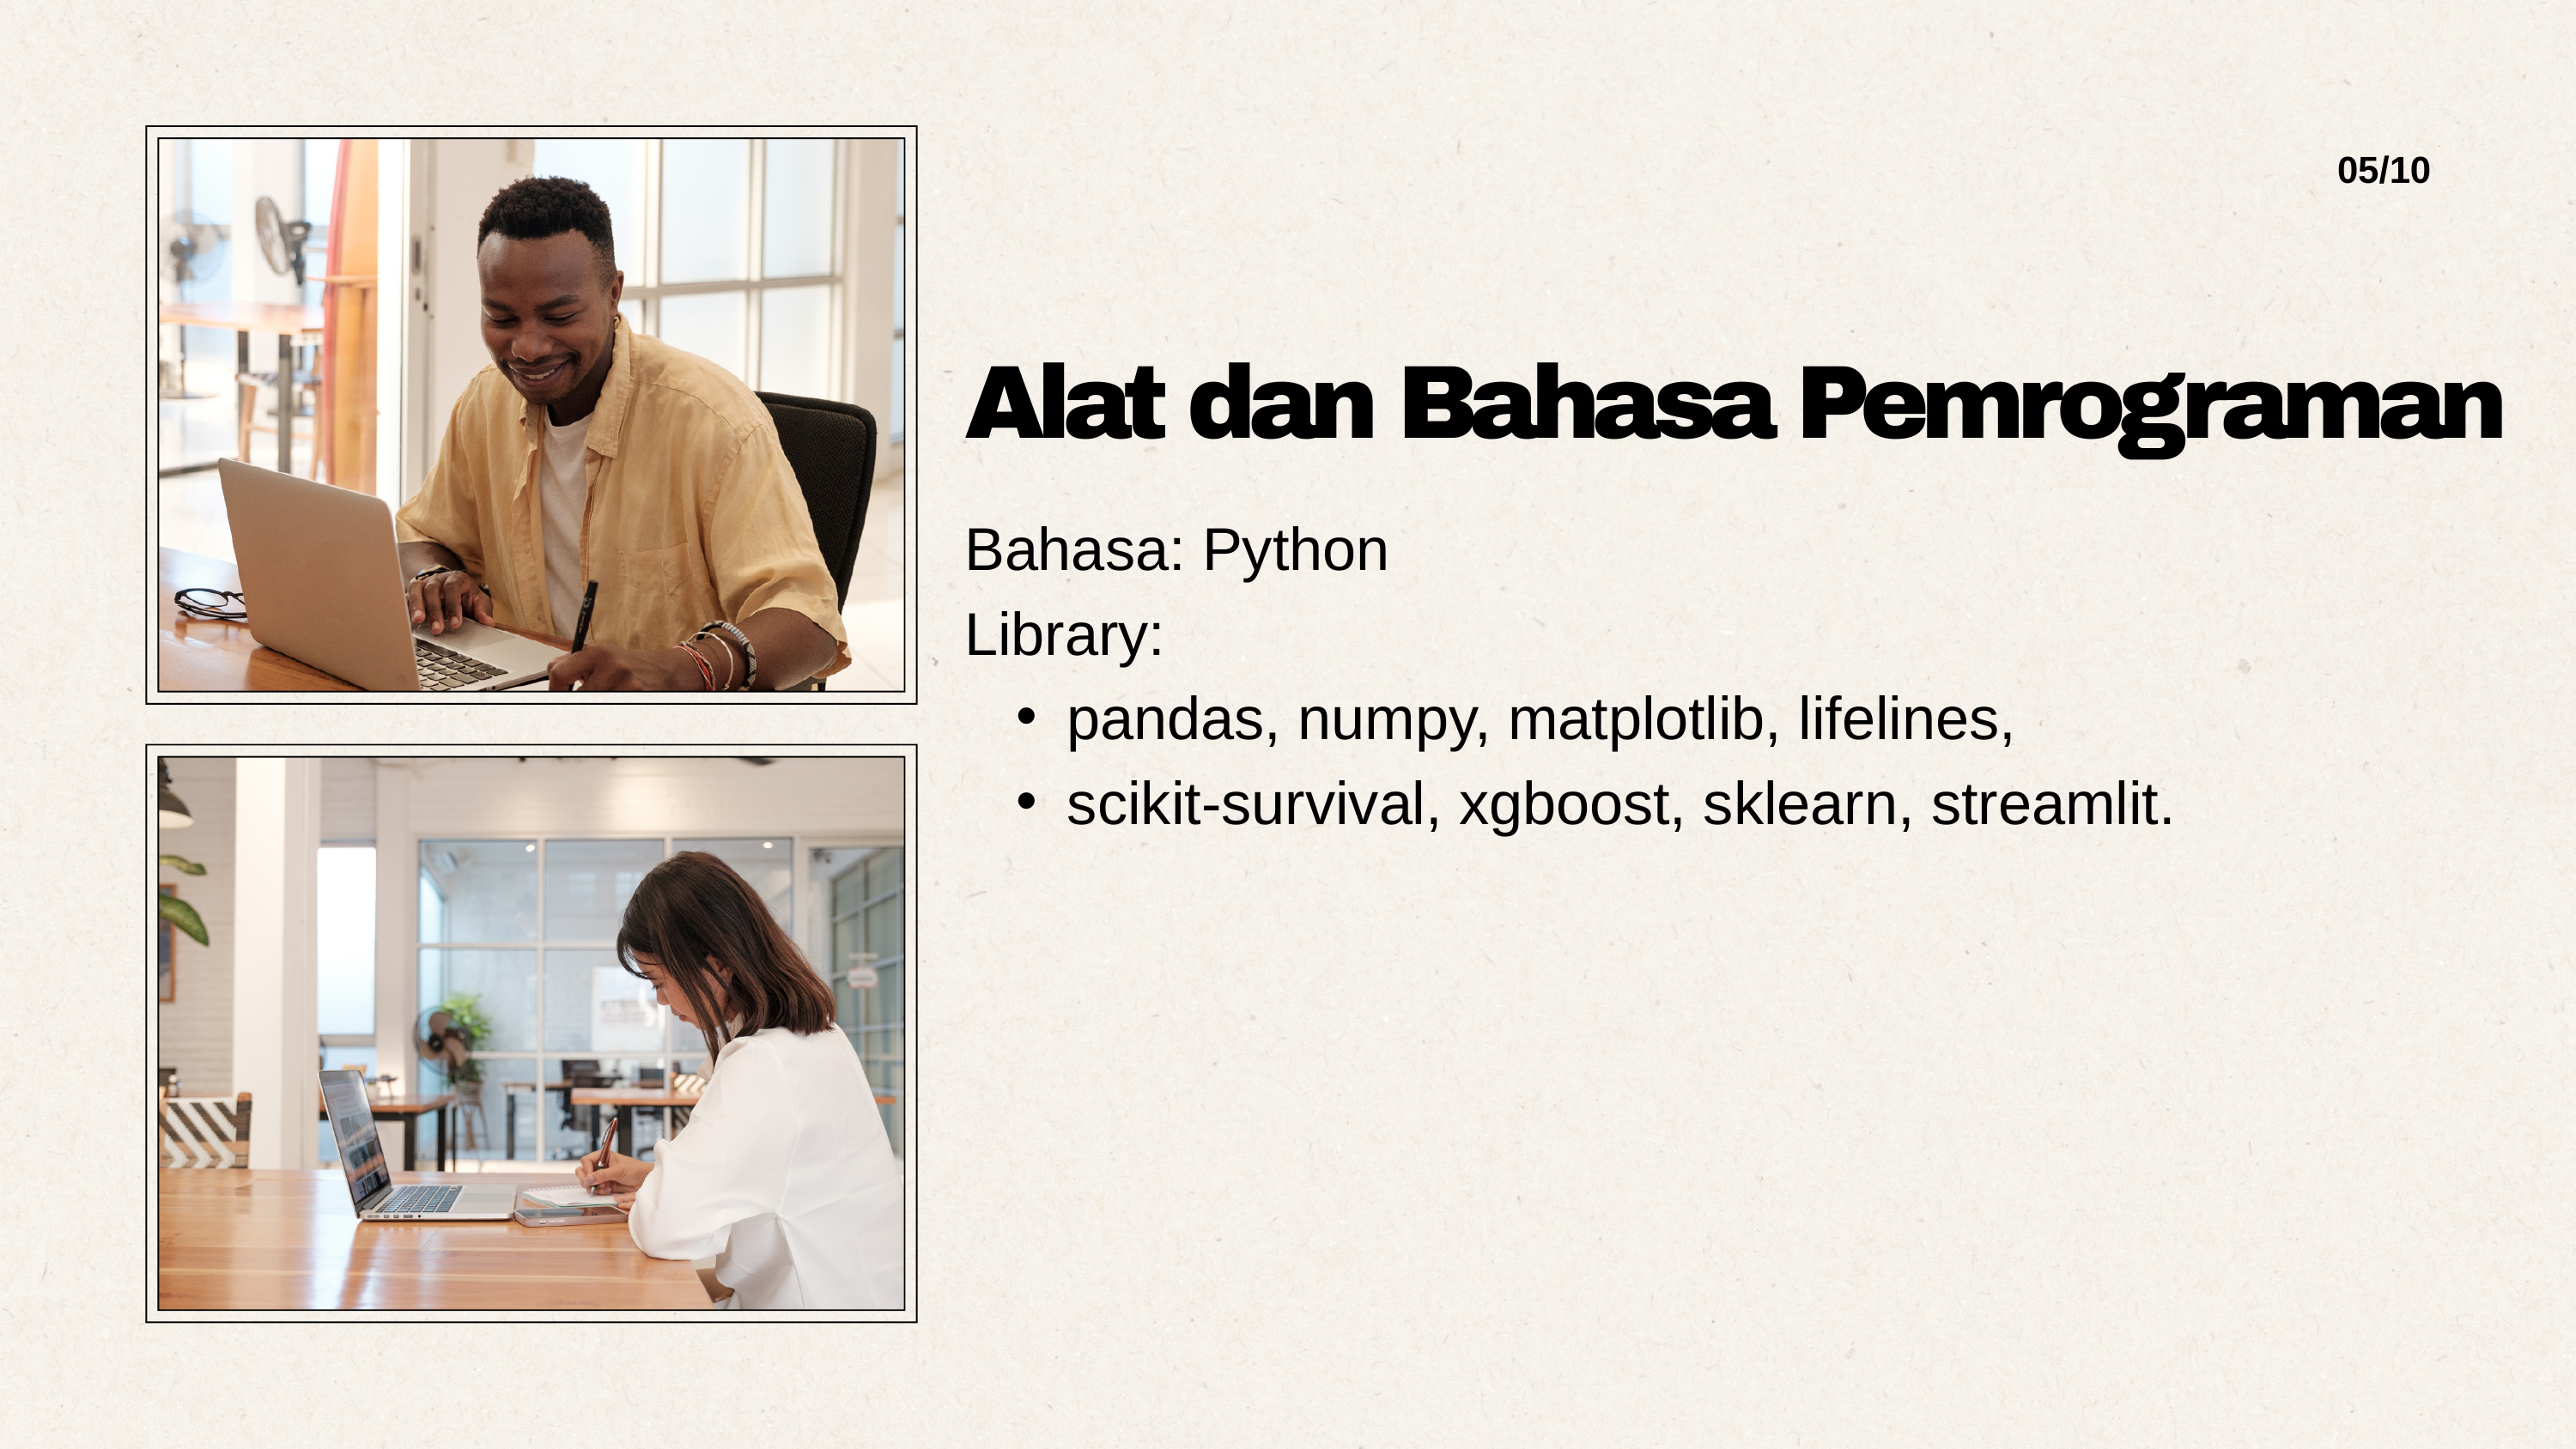

05/10
Alat dan Bahasa Pemrograman
Bahasa: Python
Library:
pandas, numpy, matplotlib, lifelines,
scikit-survival, xgboost, sklearn, streamlit.